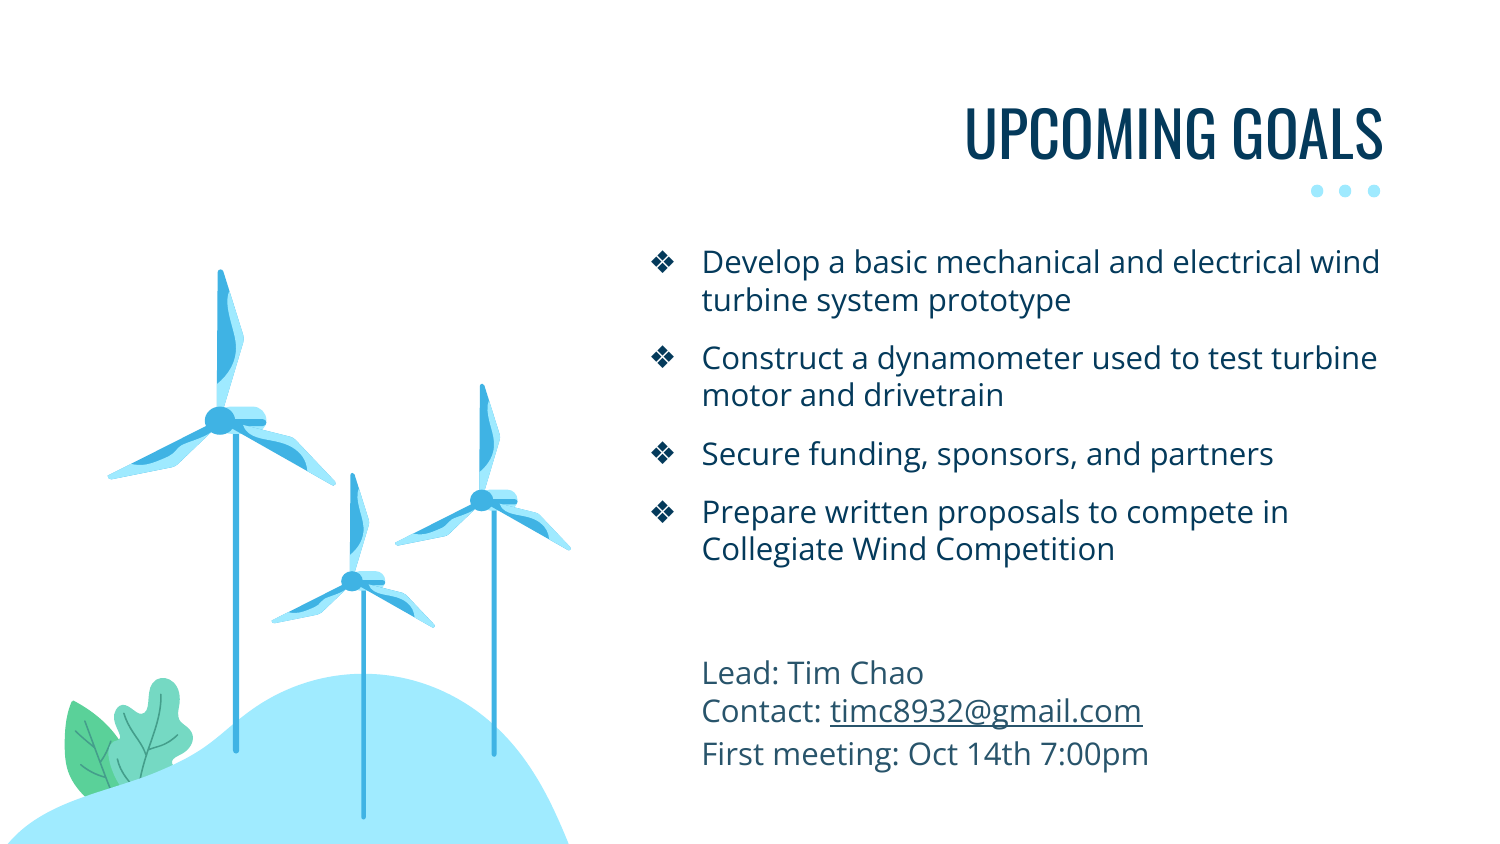

# UPCOMING GOALS

Develop a basic mechanical and electrical wind turbine system prototype
Construct a dynamometer used to test turbine motor and drivetrain
Secure funding, sponsors, and partners
Prepare written proposals to compete in Collegiate Wind Competition

Lead: Tim Chao
Contact: timc8932@gmail.com
First meeting: Oct 14th 7:00pm